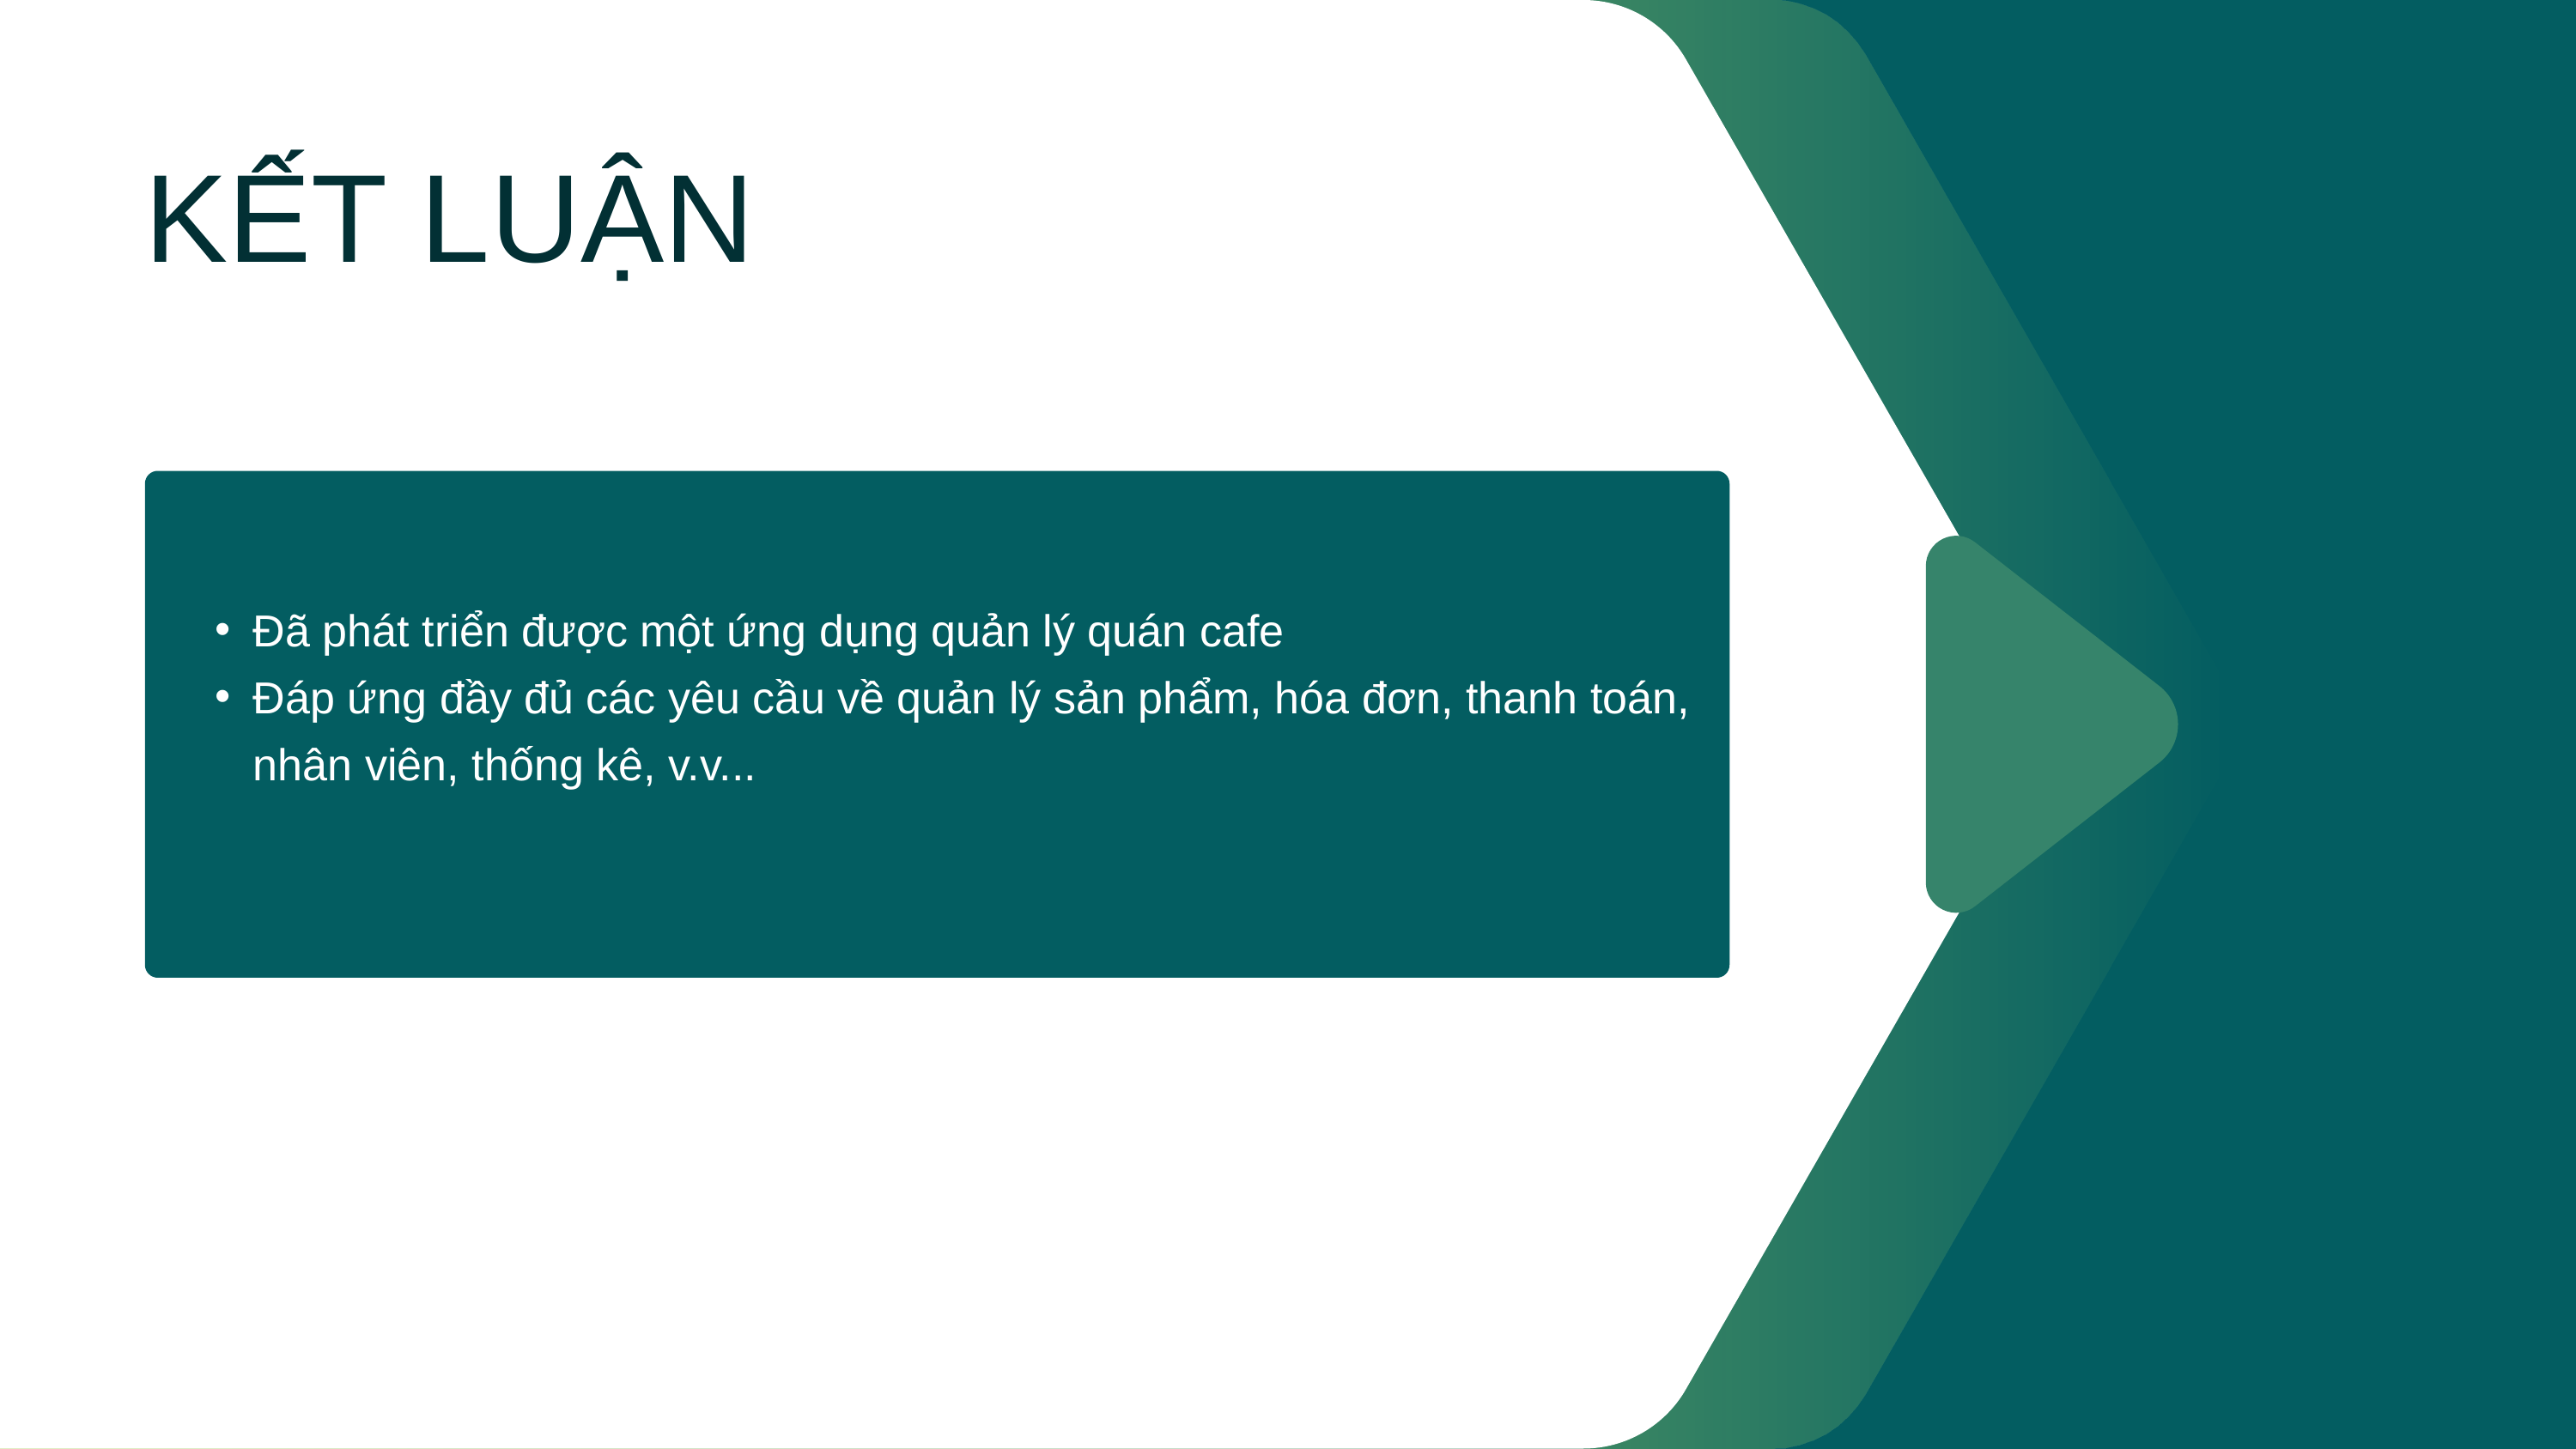

KẾT LUẬN

Đã phát triển được một ứng dụng quản lý quán cafe
Đáp ứng đầy đủ các yêu cầu về quản lý sản phẩm, hóa đơn, thanh toán, nhân viên, thống kê, v.v...
@reallygreatsite
www.reallygreatsite.com